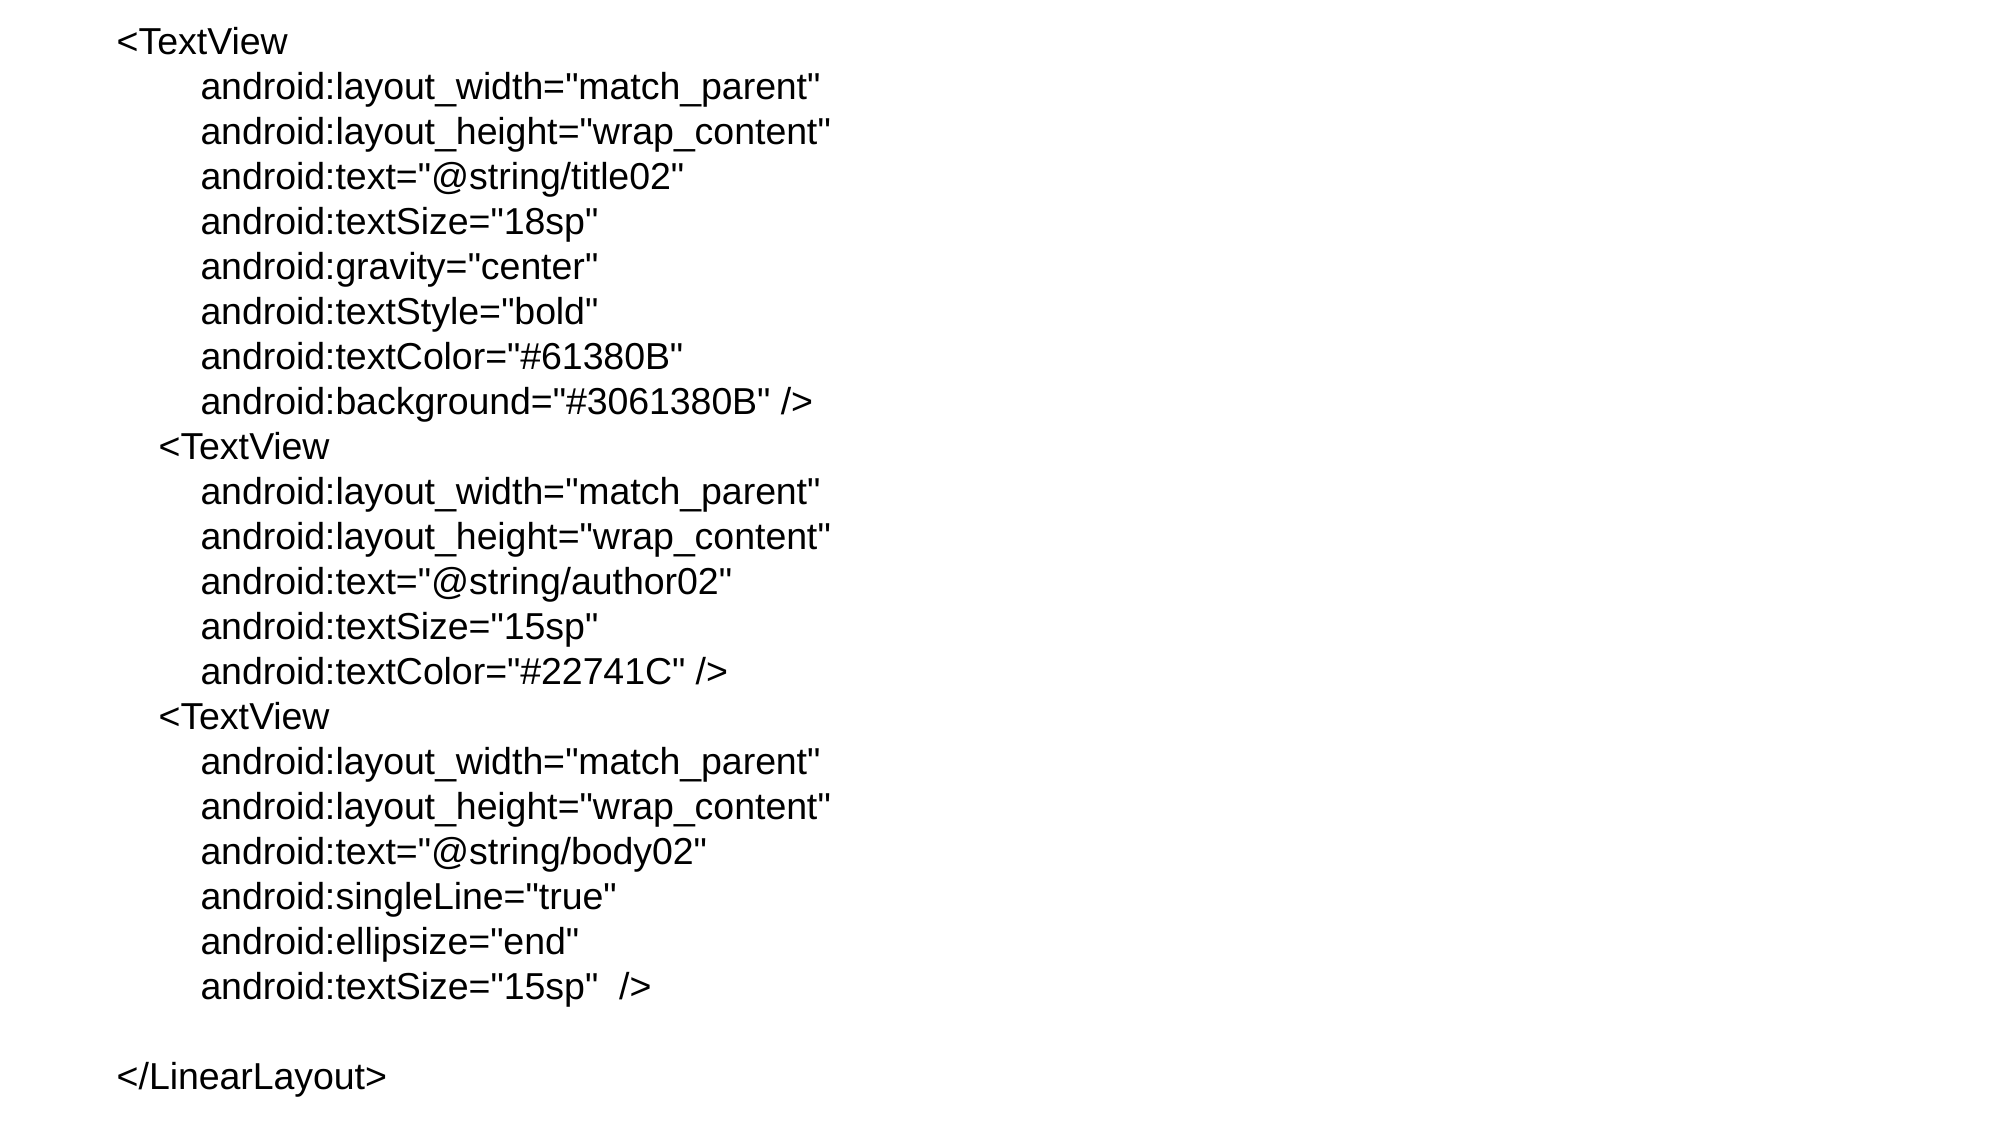

<TextView
        android:layout_width="match_parent"
        android:layout_height="wrap_content"
        android:text="@string/title02"
        android:textSize="18sp"
        android:gravity="center"
        android:textStyle="bold"
        android:textColor="#61380B"
        android:background="#3061380B" />
    <TextView
        android:layout_width="match_parent"
        android:layout_height="wrap_content"
        android:text="@string/author02"
        android:textSize="15sp"
        android:textColor="#22741C" />
    <TextView
        android:layout_width="match_parent"
        android:layout_height="wrap_content"
        android:text="@string/body02"
        android:singleLine="true"
        android:ellipsize="end"
        android:textSize="15sp"  />

</LinearLayout>